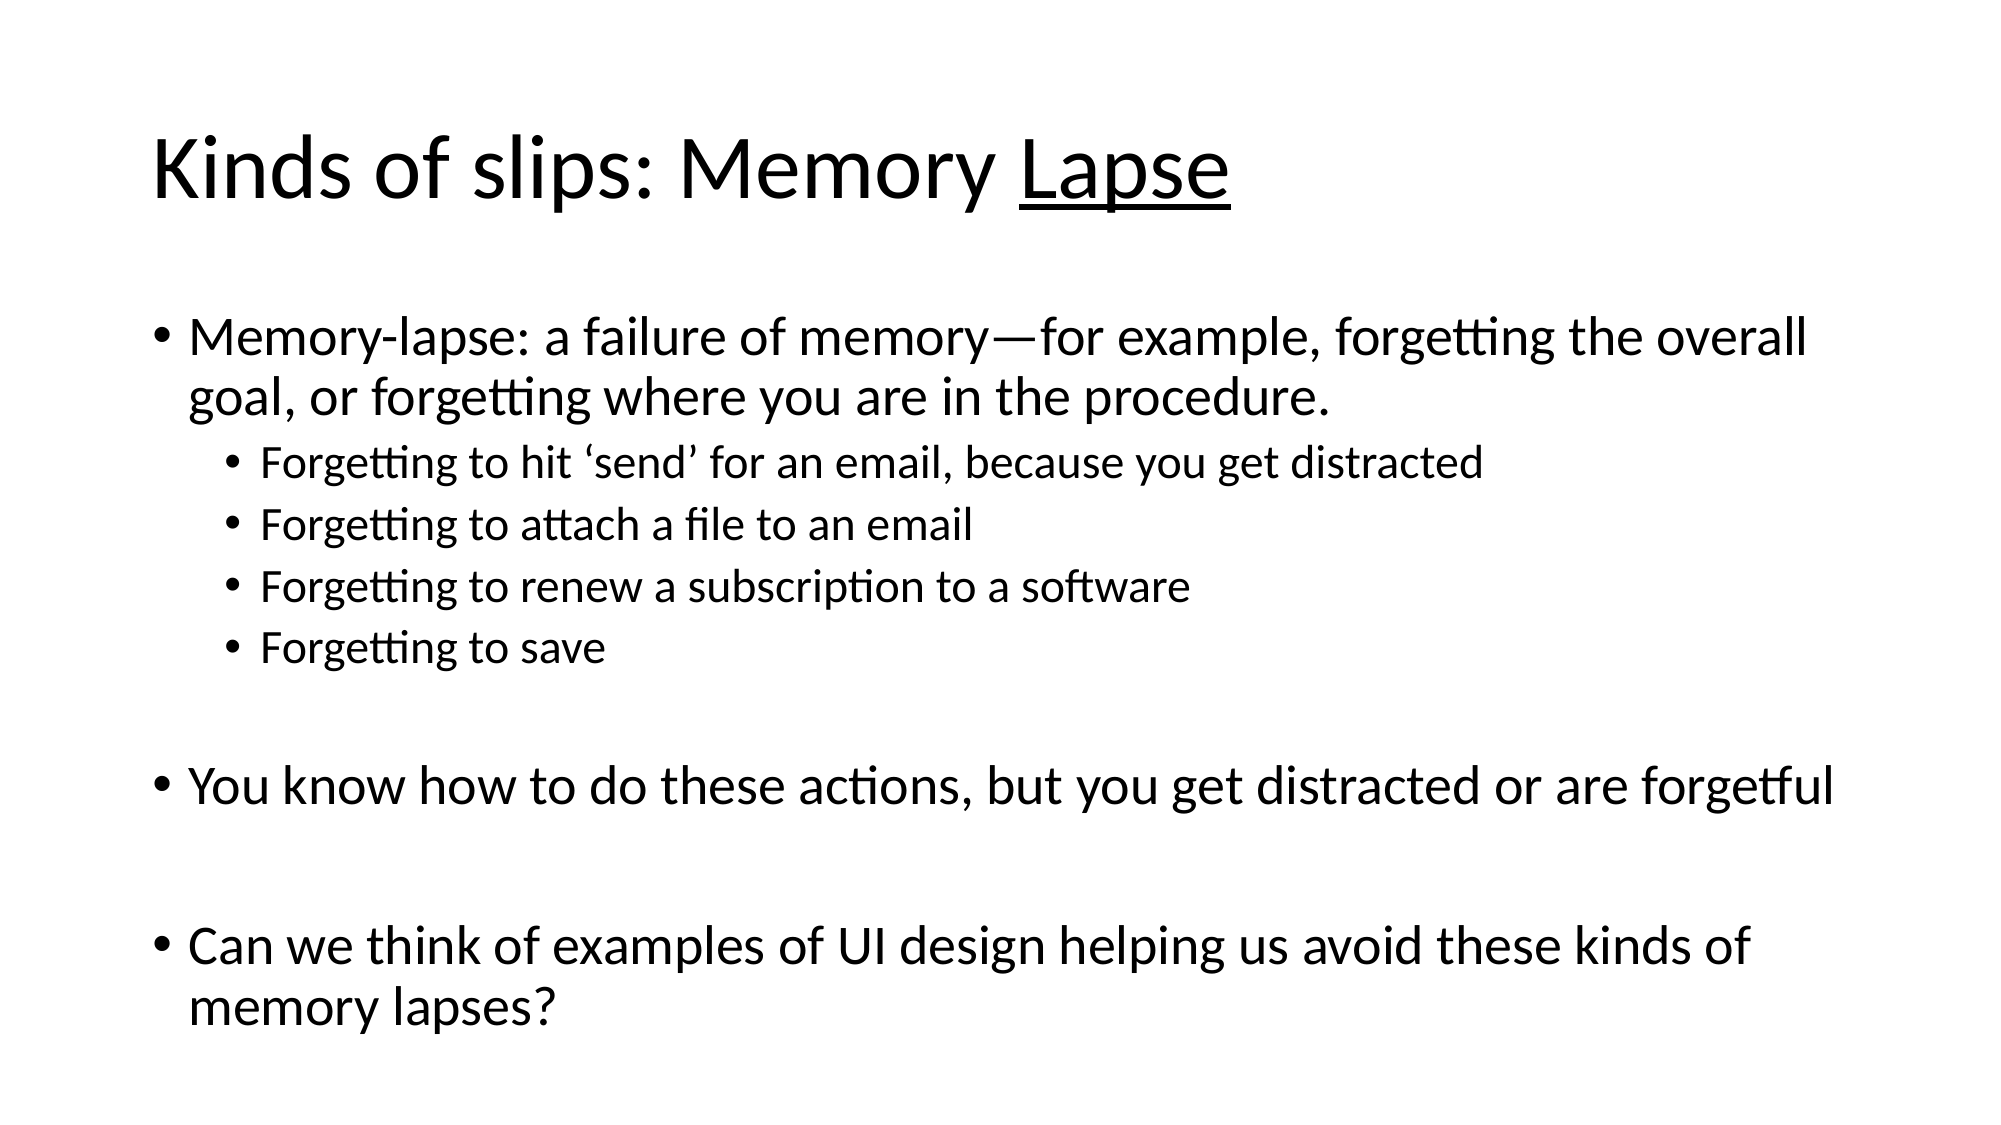

# Kinds of slips: Memory Lapse
Memory-lapse: a failure of memory—for example, forgetting the overall goal, or forgetting where you are in the procedure.
Forgetting to hit ‘send’ for an email, because you get distracted
Forgetting to attach a file to an email
Forgetting to renew a subscription to a software
Forgetting to save

You know how to do these actions, but you get distracted or are forgetful

Can we think of examples of UI design helping us avoid these kinds of memory lapses?